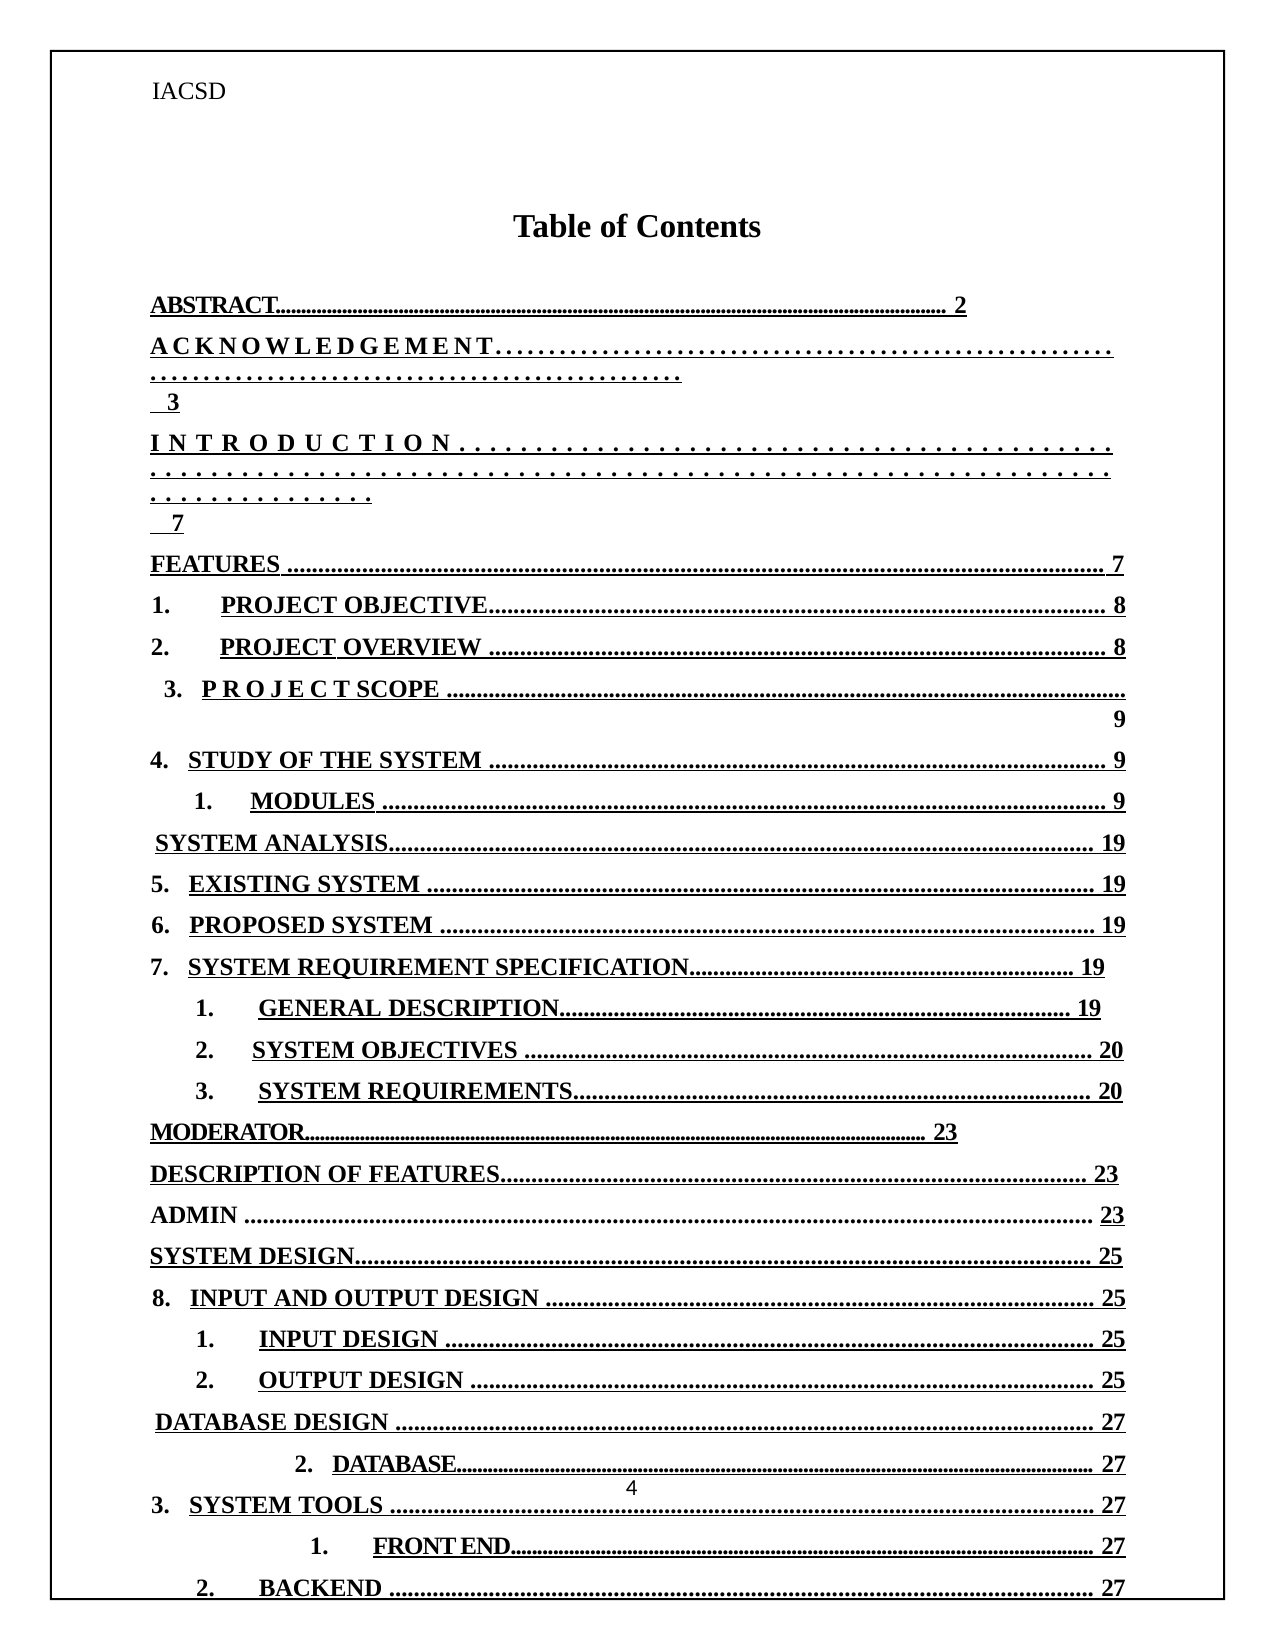

IACSD
Table of Contents

ABSTRACT................................................................................................................................... 2
ACKNOWLEDGEMENT............................................................................................................  3
INTRODUCTION.........................................................................................................................  7
FEATURES ................................................................................................................................... 7
PROJECT OBJECTIVE................................................................................................... 8
PROJECT OVERVIEW ................................................................................................... 8
PROJECT SCOPE ................................................................................................................. 9
STUDY OF THE SYSTEM ................................................................................................... 9
MODULES .................................................................................................................... 9
SYSTEM ANALYSIS................................................................................................................. 19
EXISTING SYSTEM ........................................................................................................... 19
PROPOSED SYSTEM ......................................................................................................... 19
SYSTEM REQUIREMENT SPECIFICATION................................................................ 19
GENERAL DESCRIPTION..................................................................................... 19
SYSTEM OBJECTIVES ........................................................................................... 20
SYSTEM REQUIREMENTS................................................................................... 20
MODERATOR............................................................................................................................ 23
DESCRIPTION OF FEATURES.............................................................................................. 23 ADMIN ........................................................................................................................................ 23
SYSTEM DESIGN...................................................................................................................... 25
INPUT AND OUTPUT DESIGN ........................................................................................ 25
INPUT DESIGN ........................................................................................................ 25
OUTPUT DESIGN .................................................................................................... 25
DATABASE DESIGN ................................................................................................................ 27
DATABASE........................................................................................................................... 27
SYSTEM TOOLS ................................................................................................................. 27
FRONT END.............................................................................................................. 27
BACKEND ................................................................................................................. 27
4